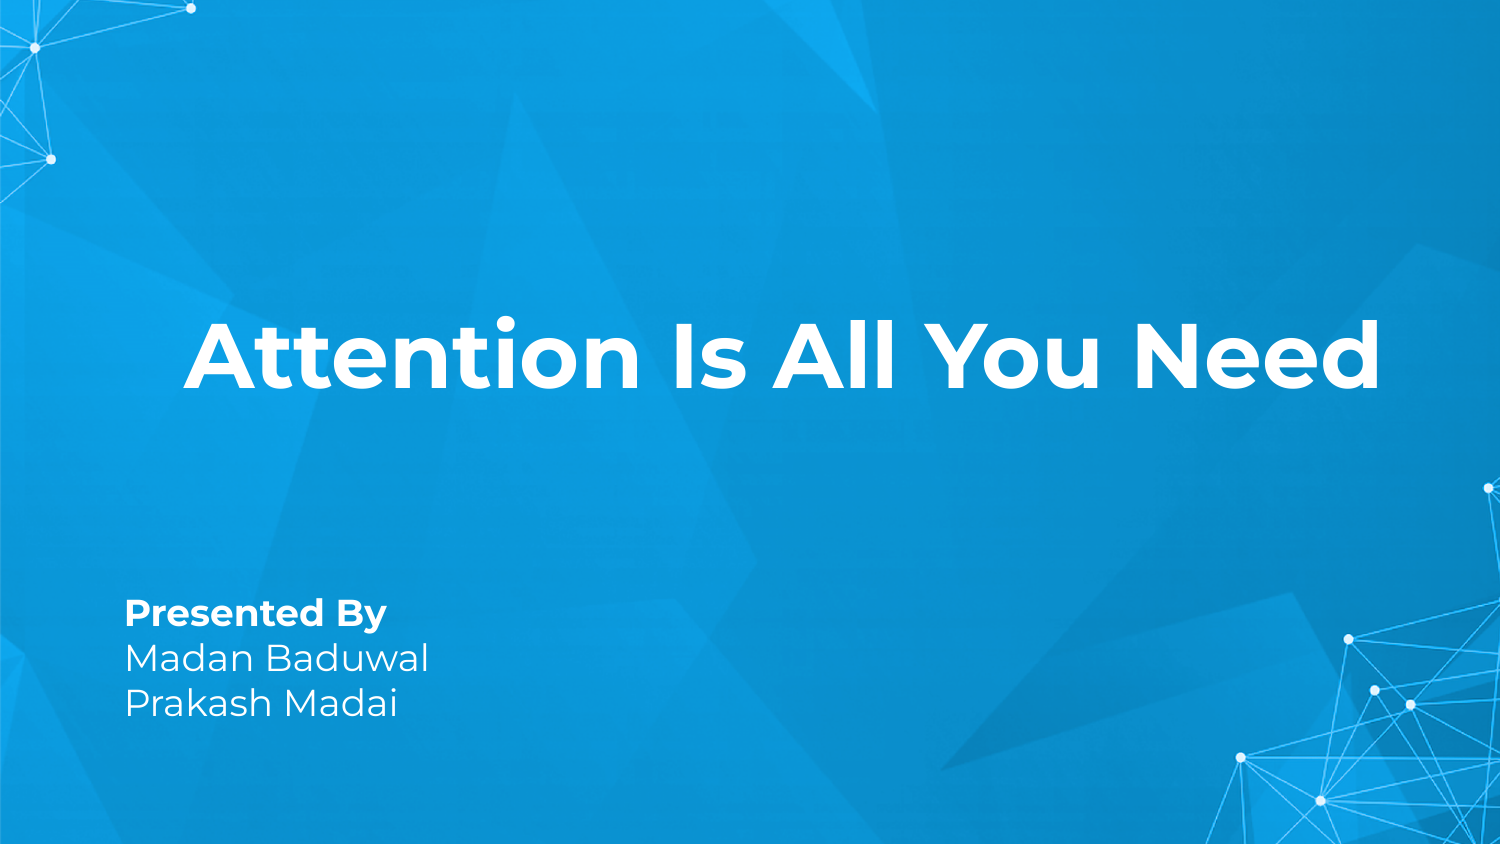

Attention Is All You Need
Presented By
Madan Baduwal
Prakash Madai